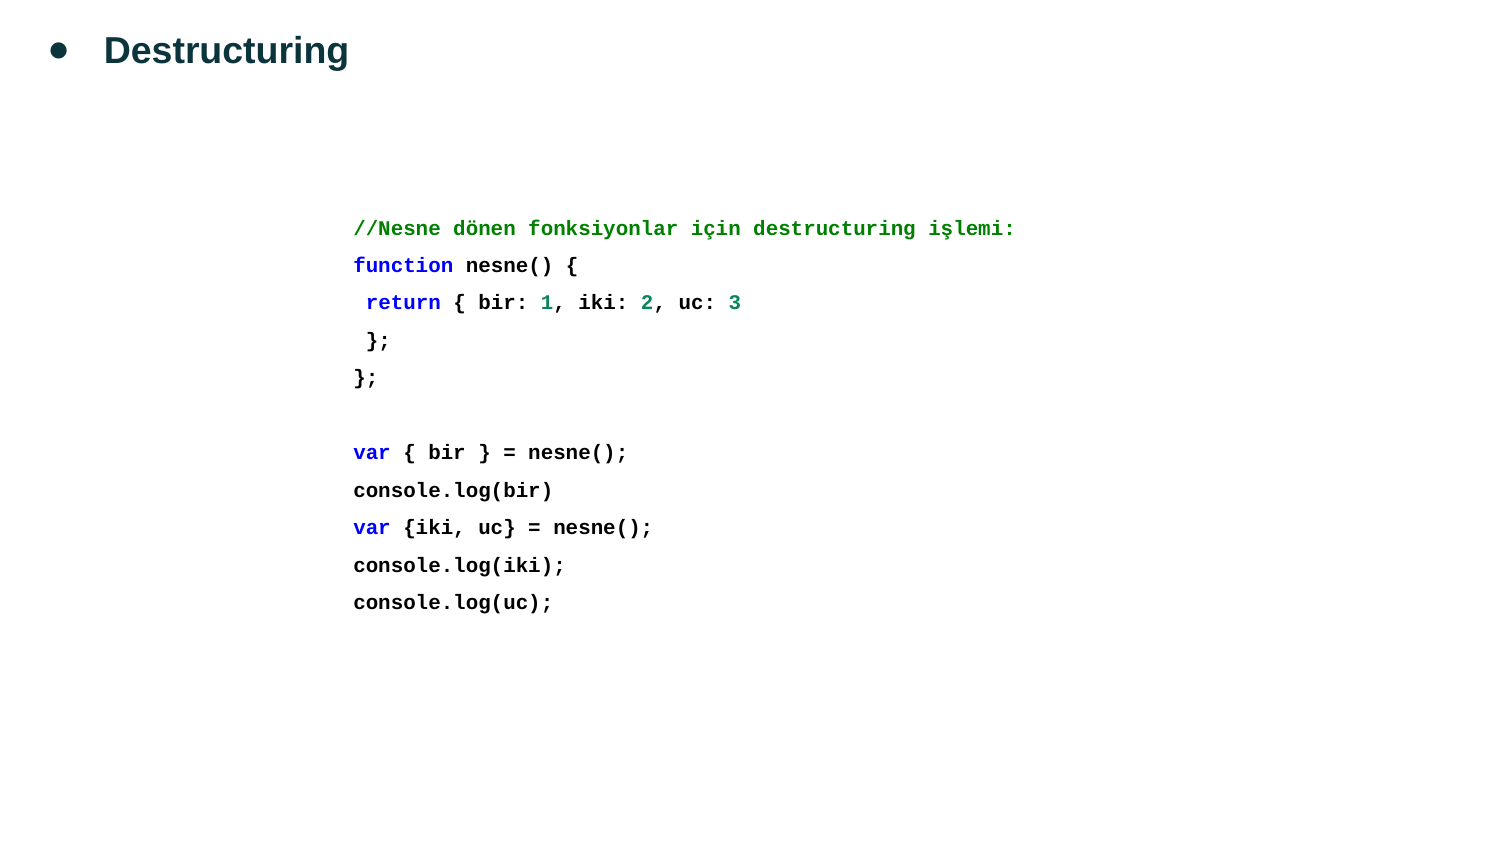

Destructuring
//Nesne dönen fonksiyonlar için destructuring işlemi:
function nesne() {
 return { bir: 1, iki: 2, uc: 3
 };
};

var { bir } = nesne();
console.log(bir)
var {iki, uc} = nesne();
console.log(iki);
console.log(uc);